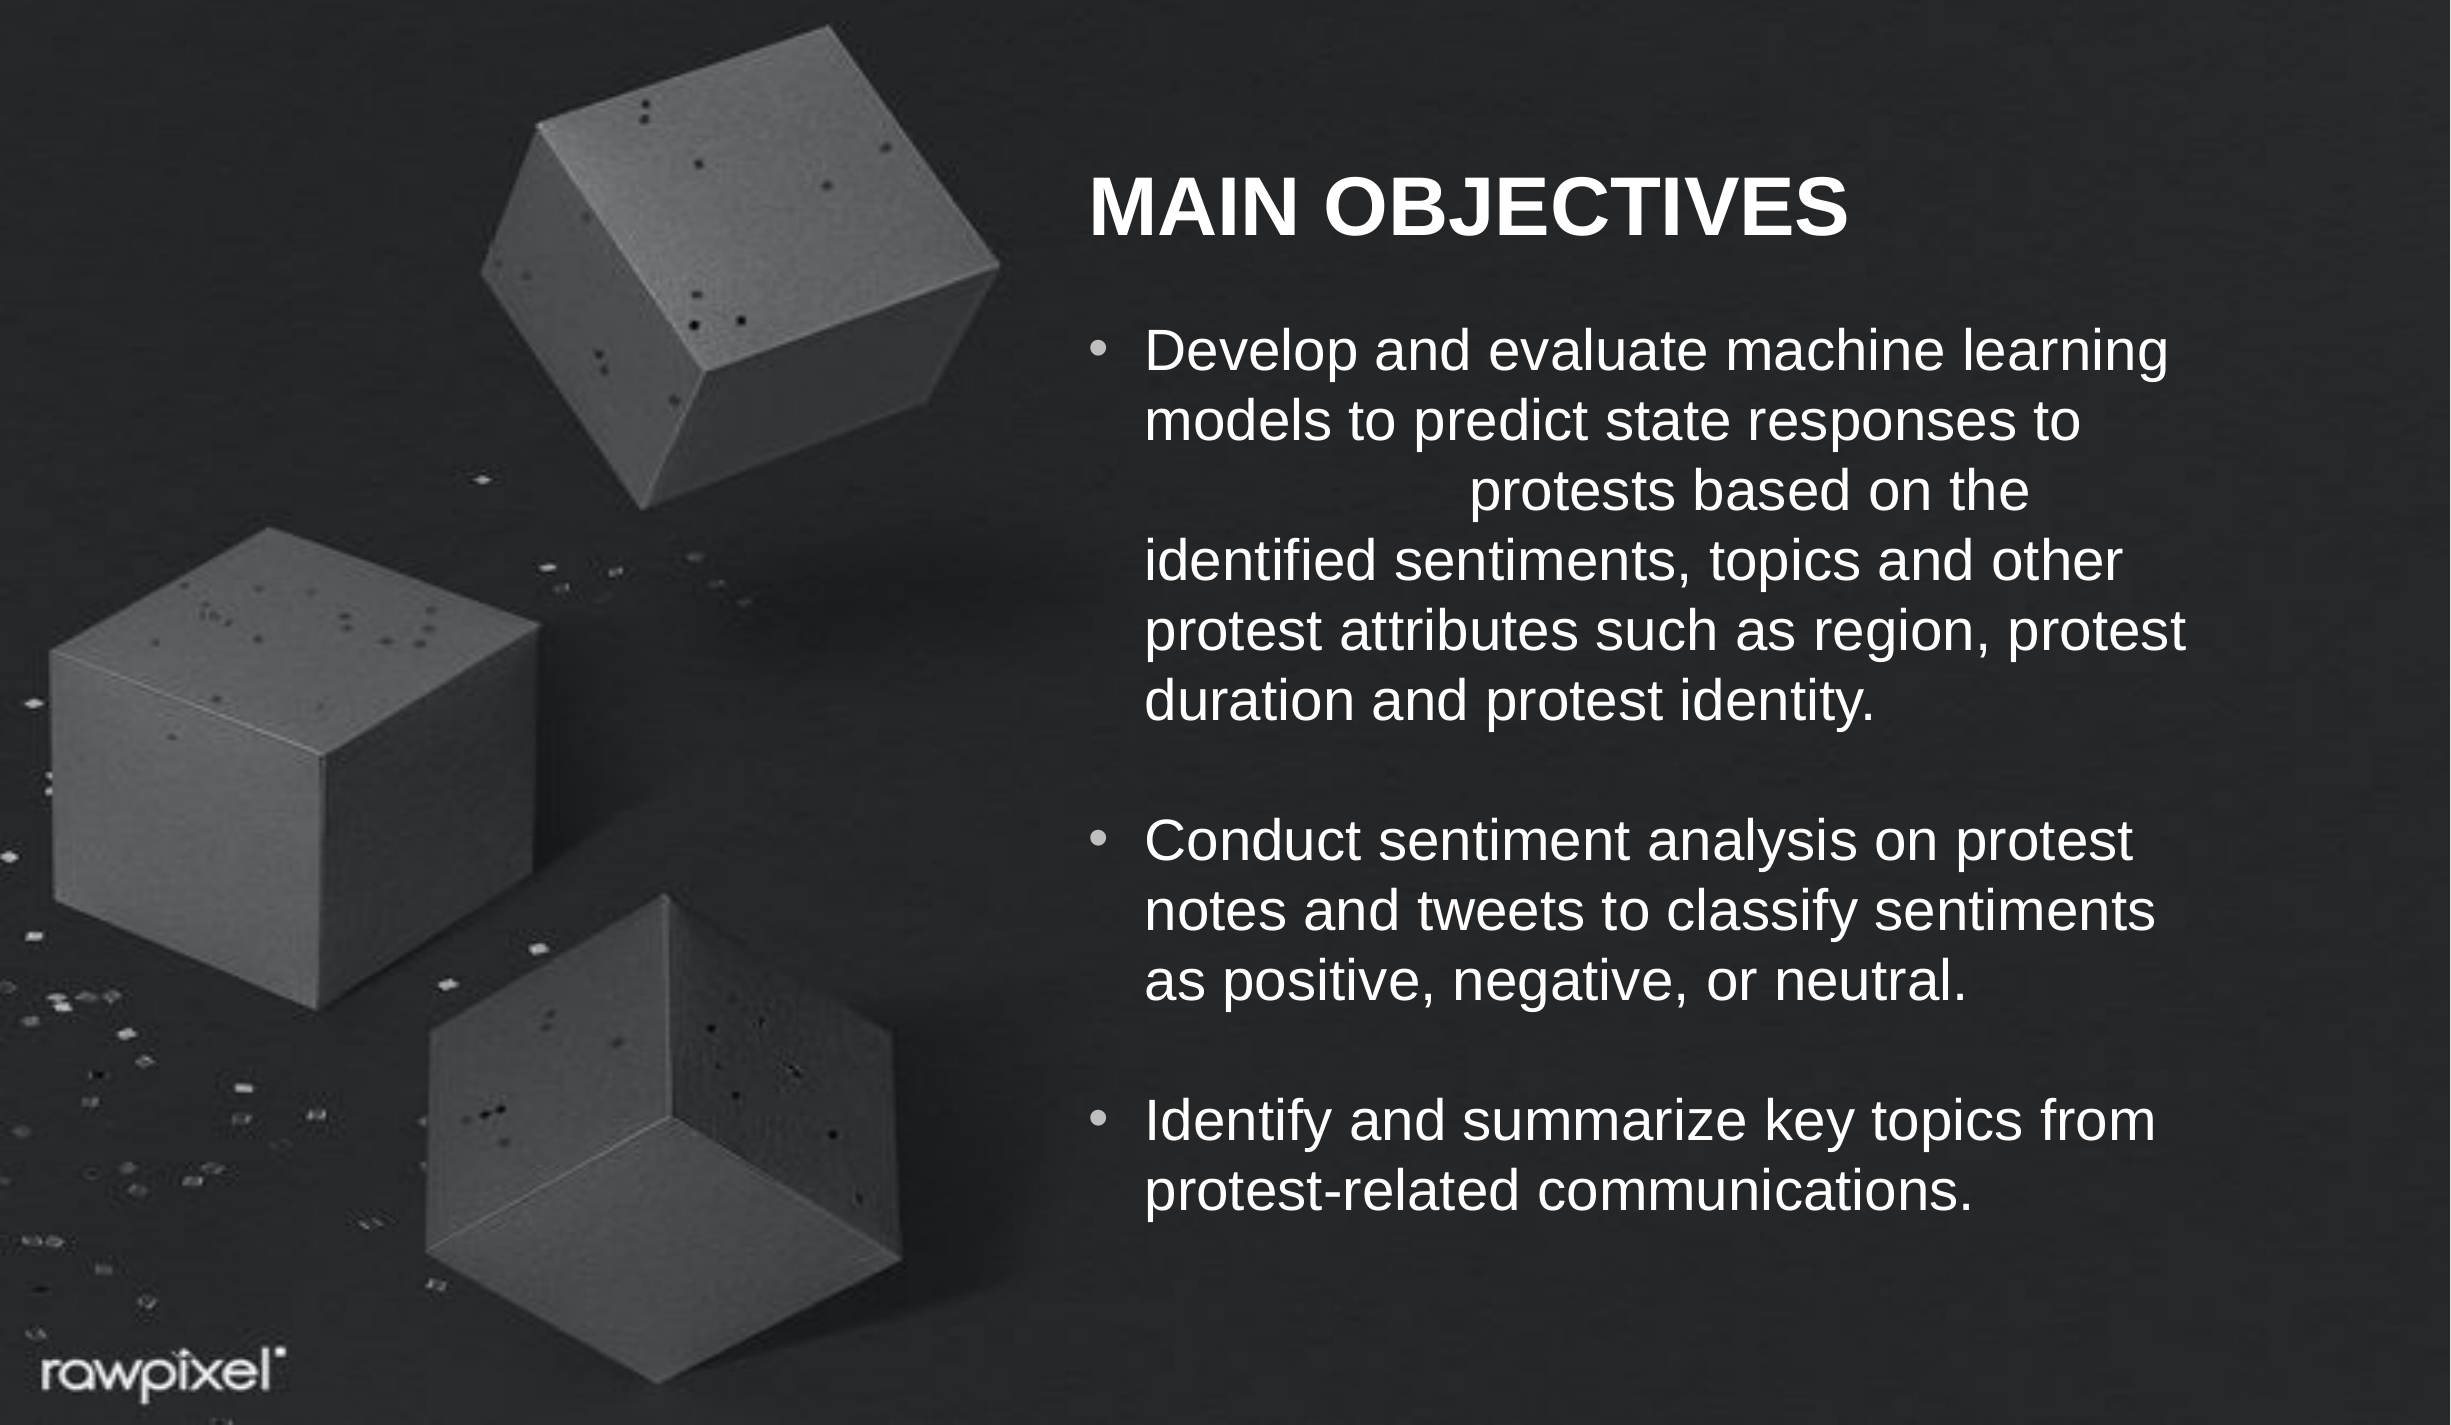

MAIN OBJECTIVES

Develop and evaluate machine learning models to predict state responses to                             protests based on the identified sentiments, topics and other protest attributes such as region, protest duration and protest identity.

Conduct sentiment analysis on protest notes and tweets to classify sentiments as positive, negative, or neutral.

Identify and summarize key topics from protest-related communications.